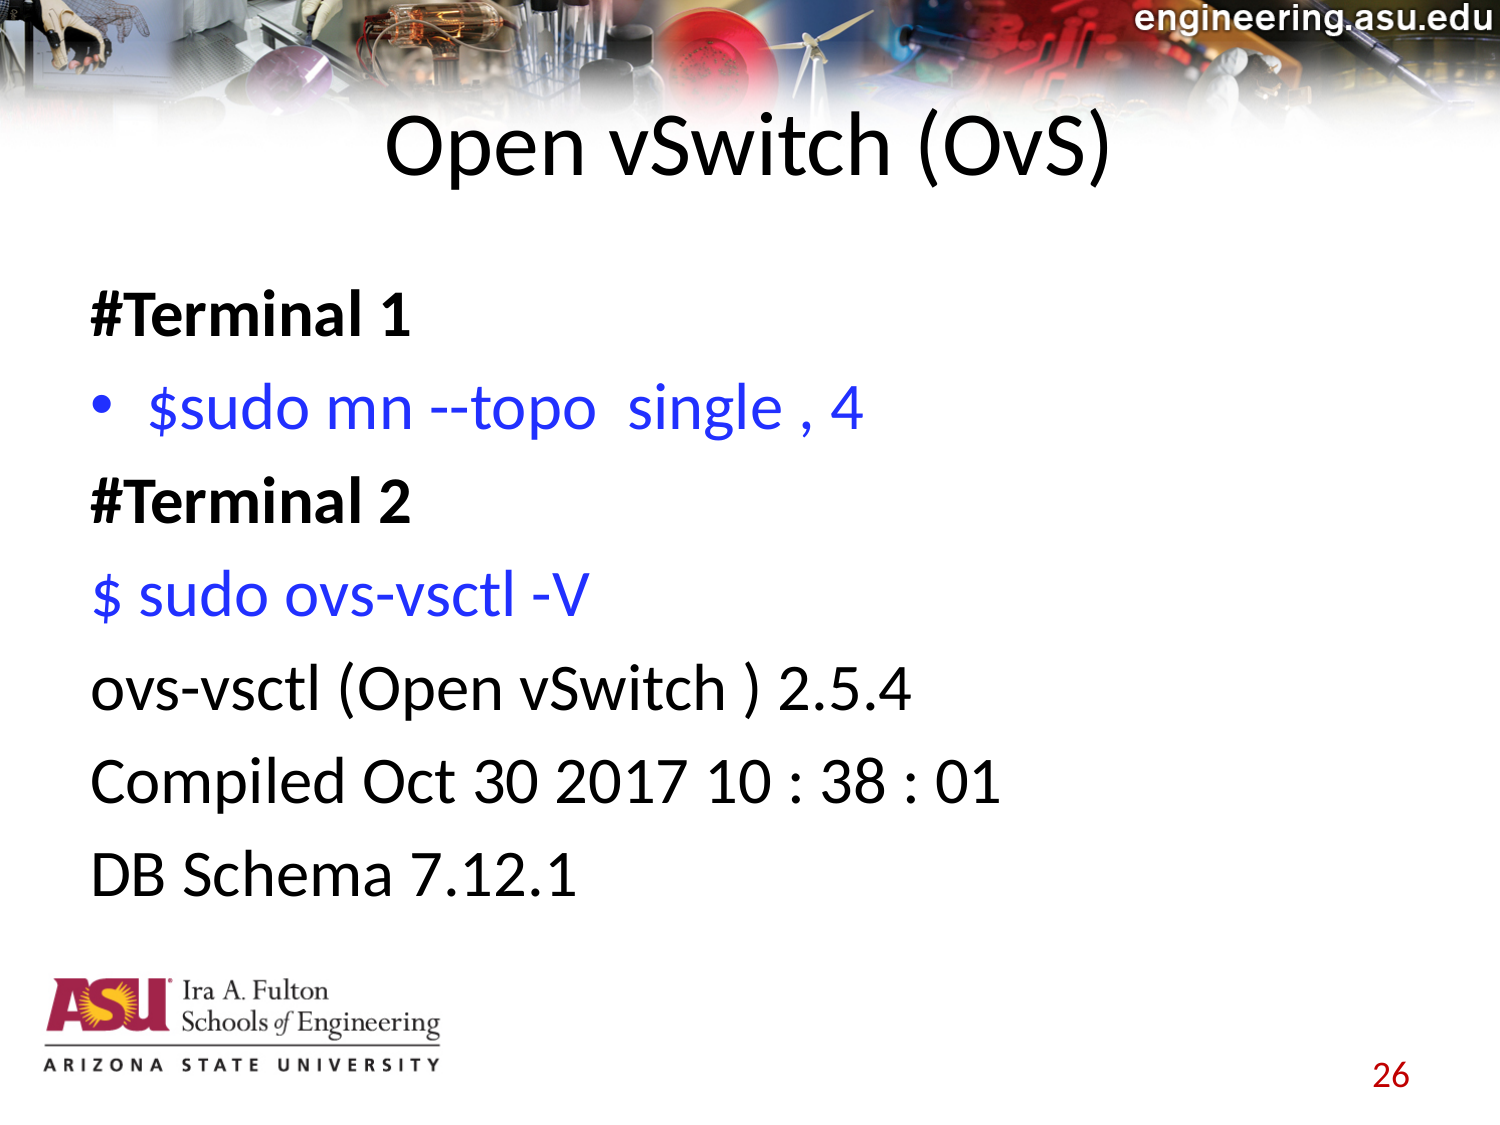

# Open vSwitch (OvS)
#Terminal 1
$sudo mn --topo  single , 4
#Terminal 2
$ sudo ovs-vsctl -V
ovs-vsctl (Open vSwitch ) 2.5.4
Compiled Oct 30 2017 10 : 38 : 01
DB Schema 7.12.1

26